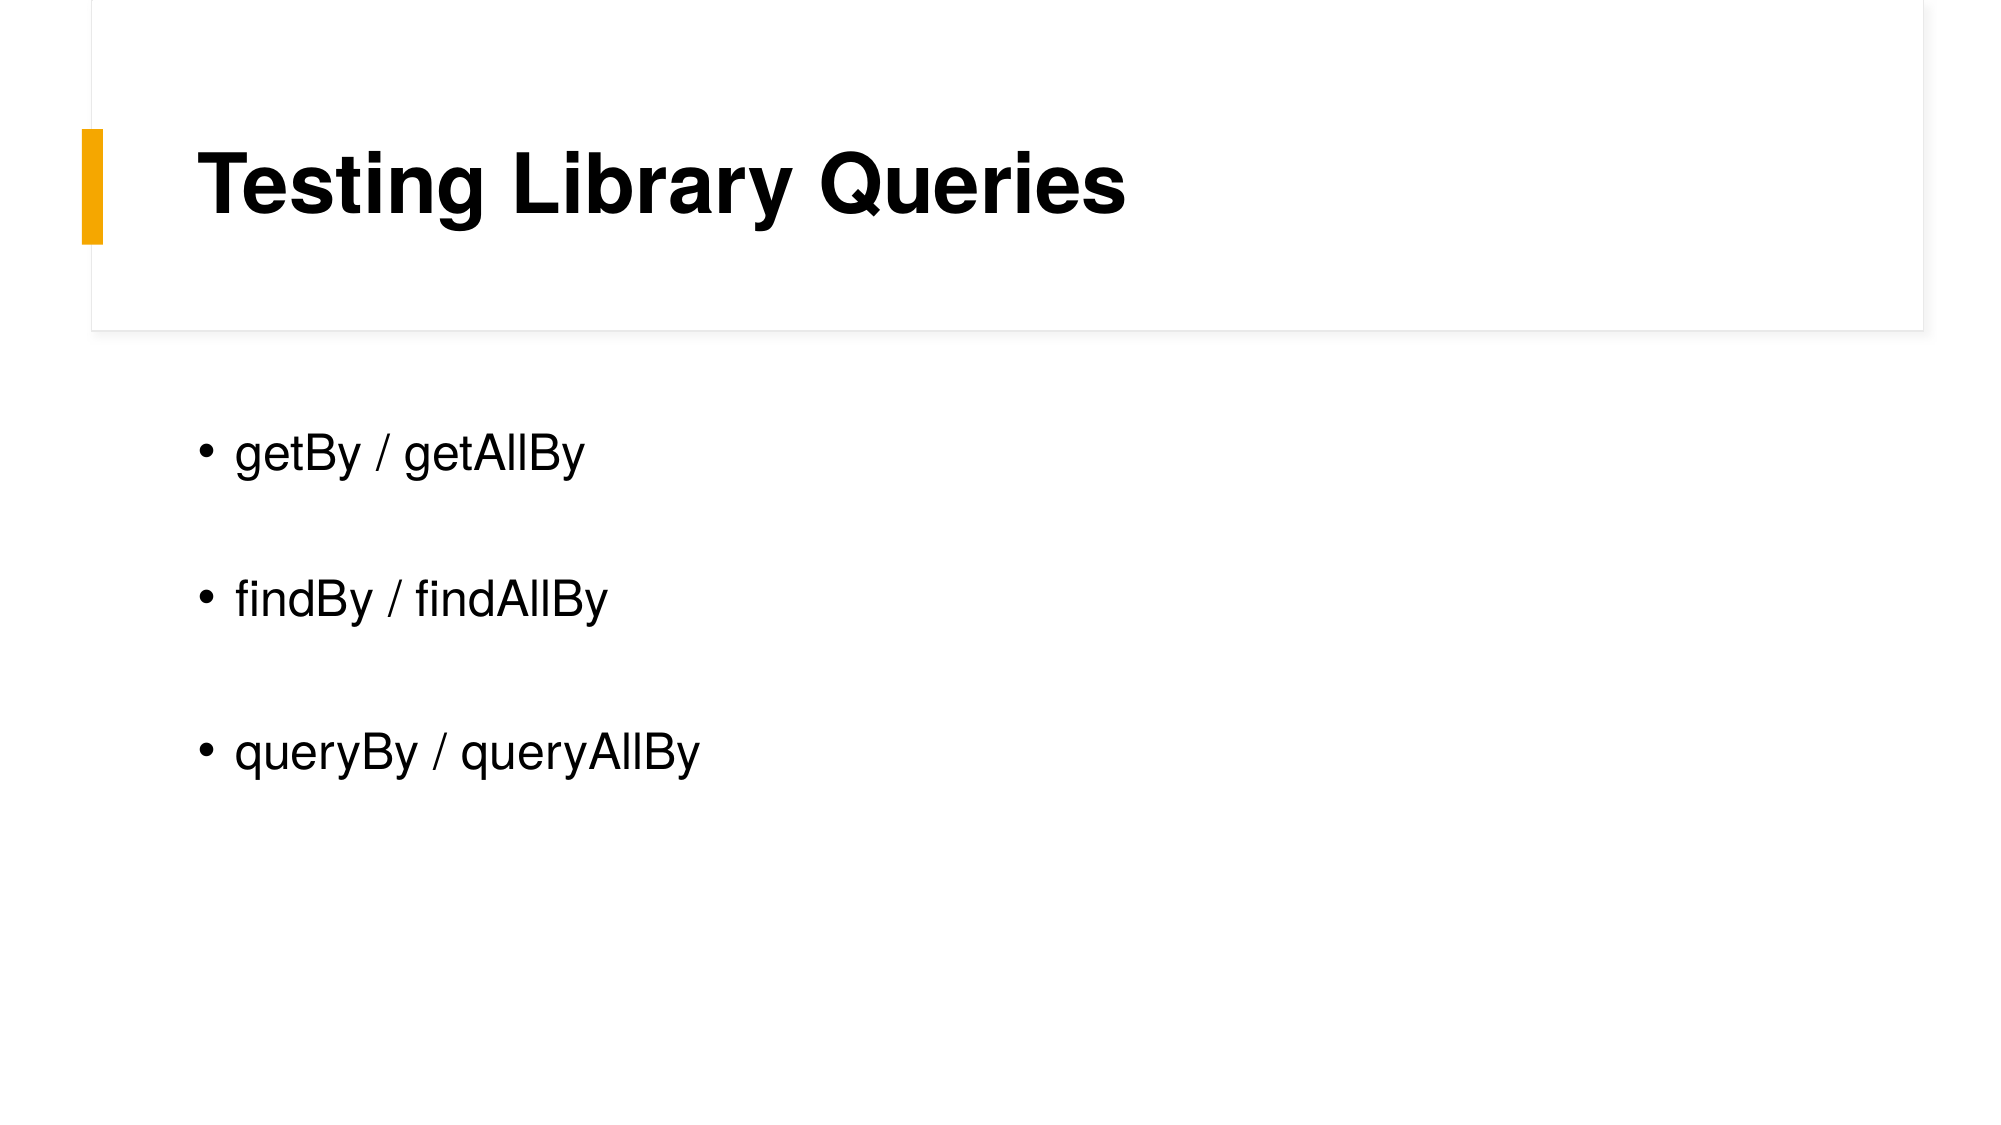

# Testing Library Queries
getBy / getAllBy
findBy / findAllBy
queryBy / queryAllBy